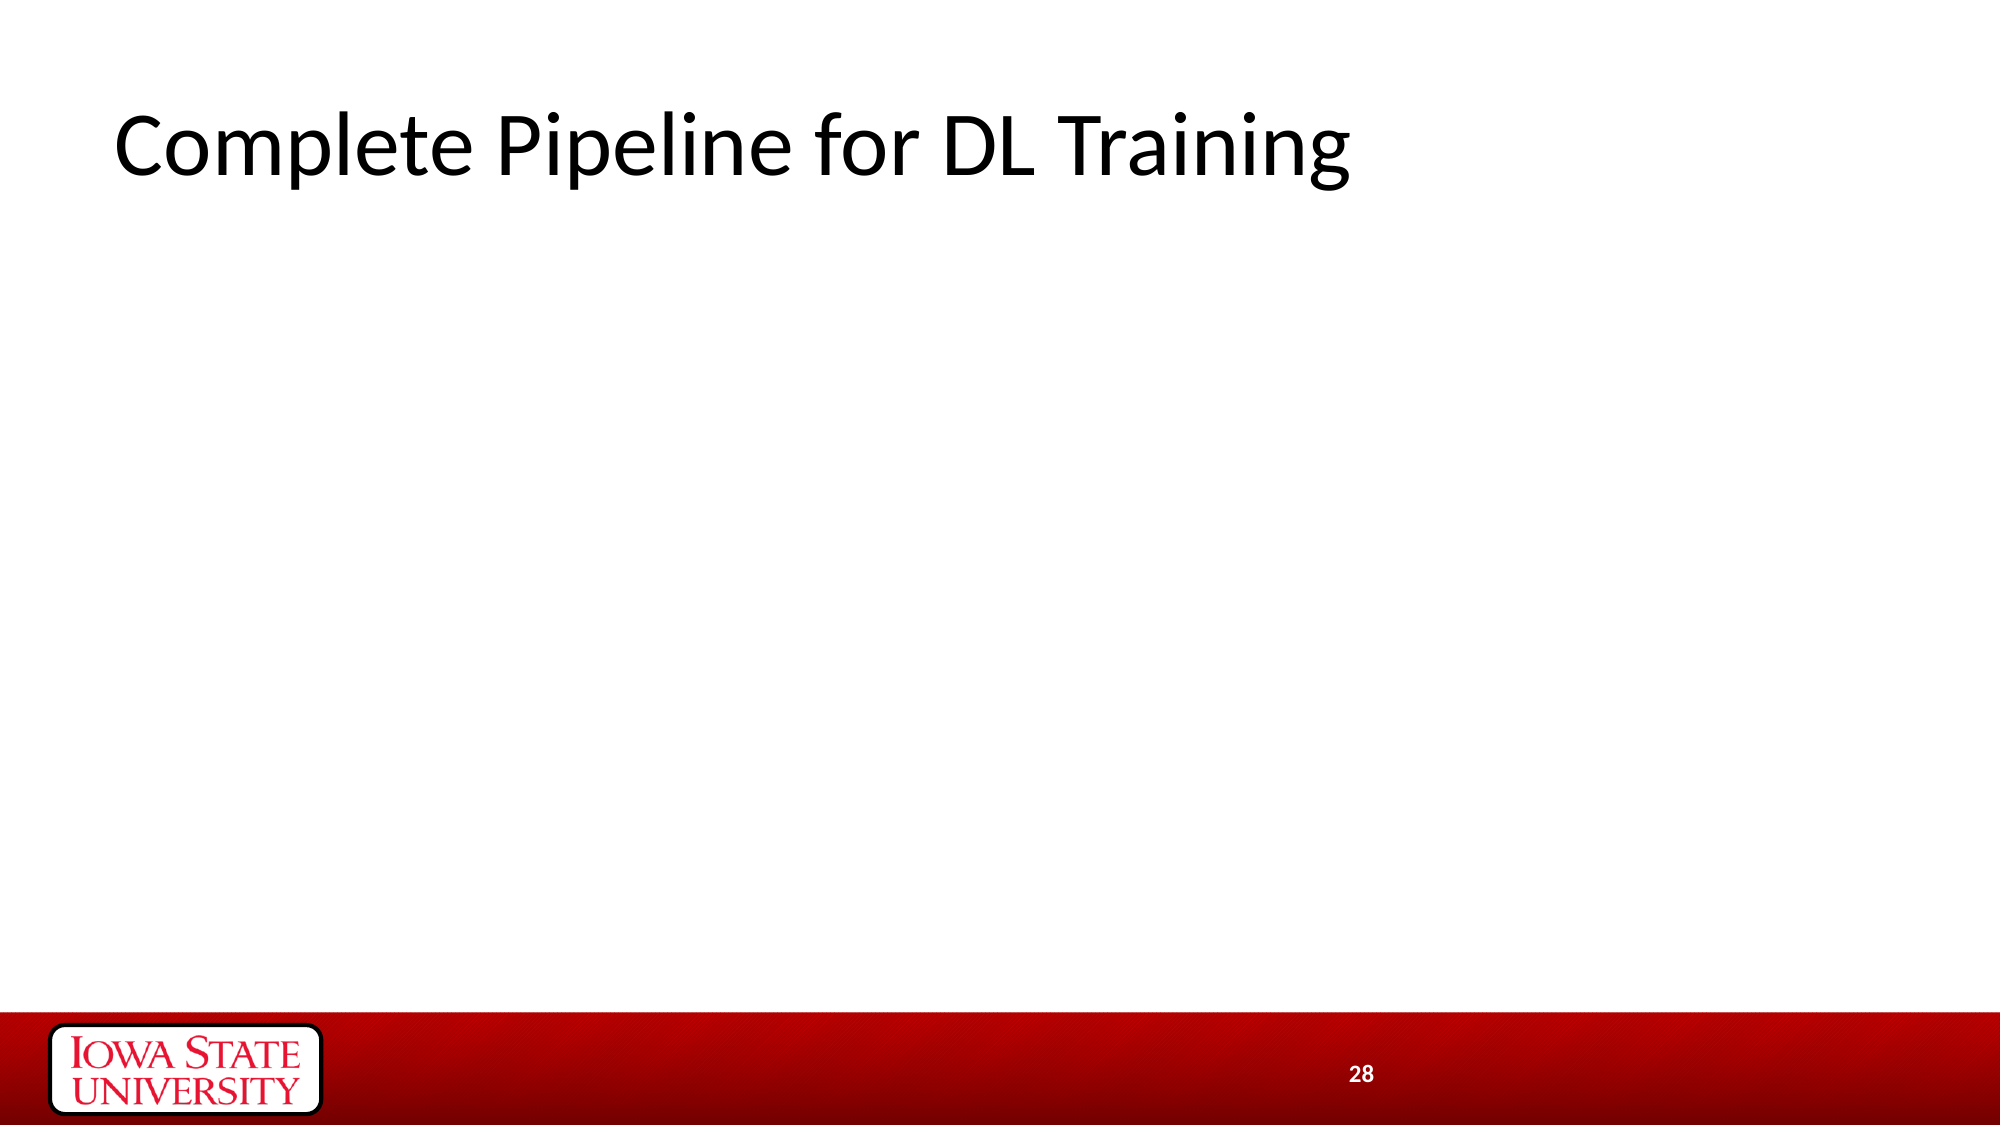

# Complete Pipeline for DL Training

28